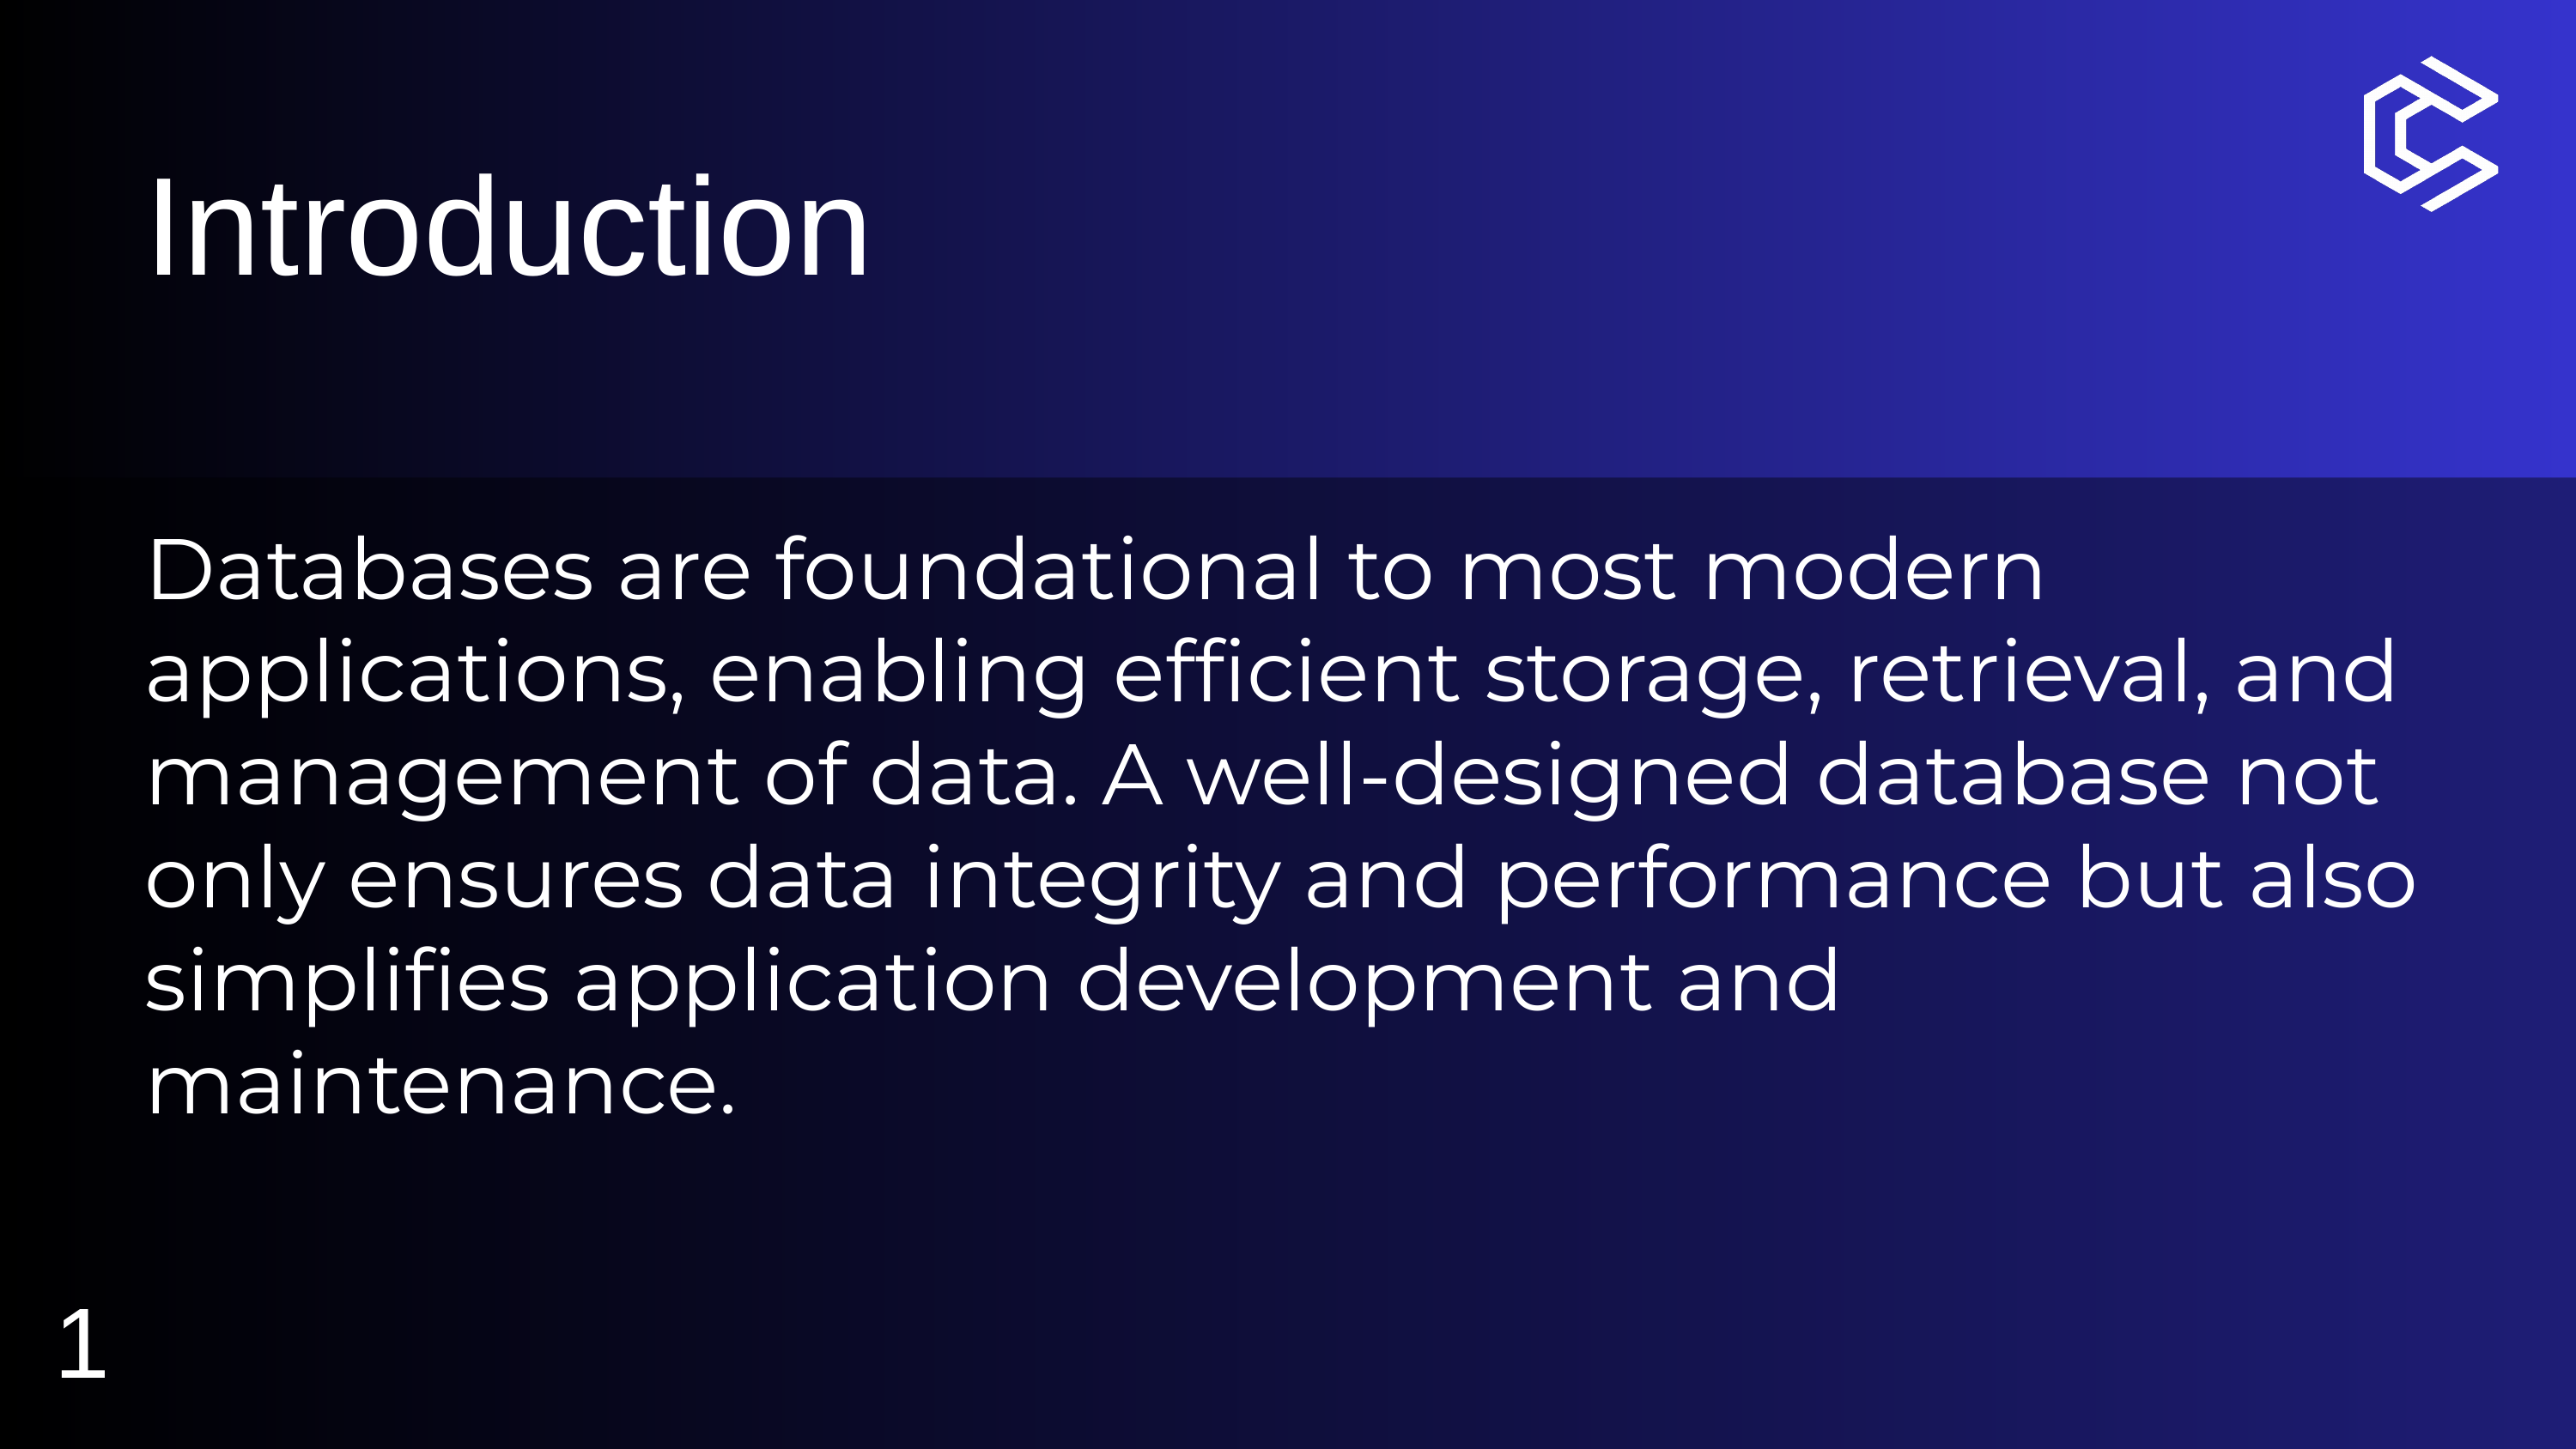

Introduction

Databases are foundational to most modern applications, enabling efficient storage, retrieval, and management of data. A well-designed database not only ensures data integrity and performance but also simplifies application development and maintenance.
1